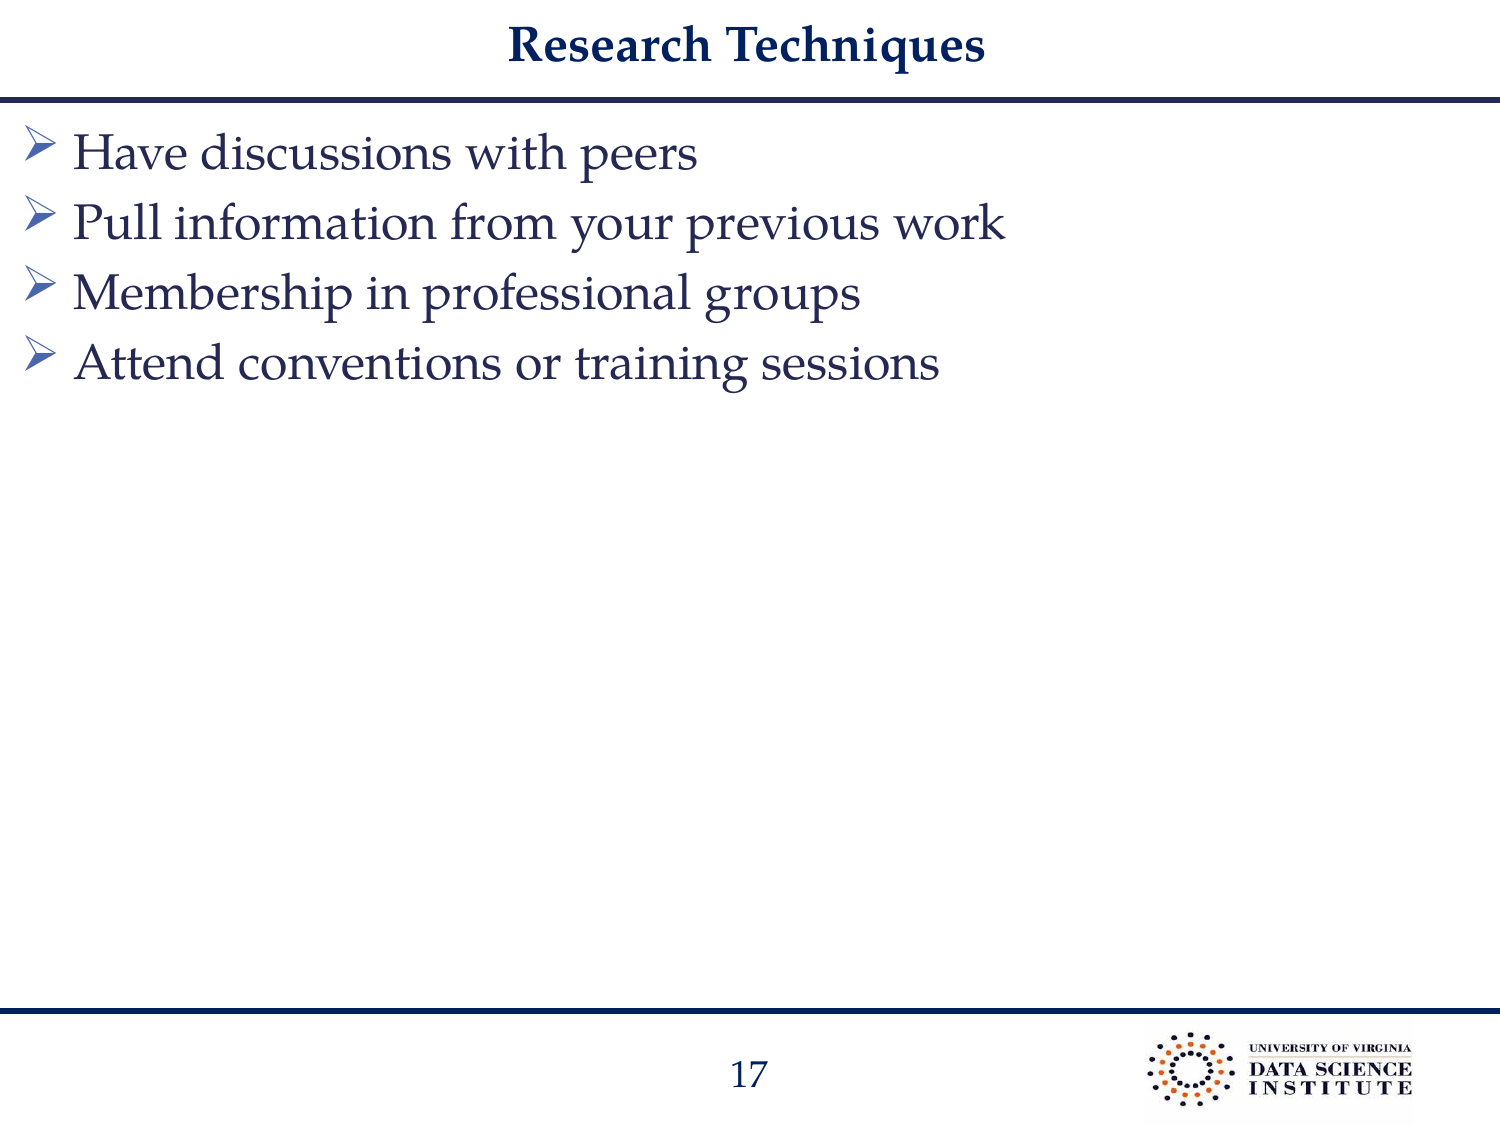

# Research Techniques
 Have discussions with peers
 Pull information from your previous work
 Membership in professional groups
 Attend conventions or training sessions